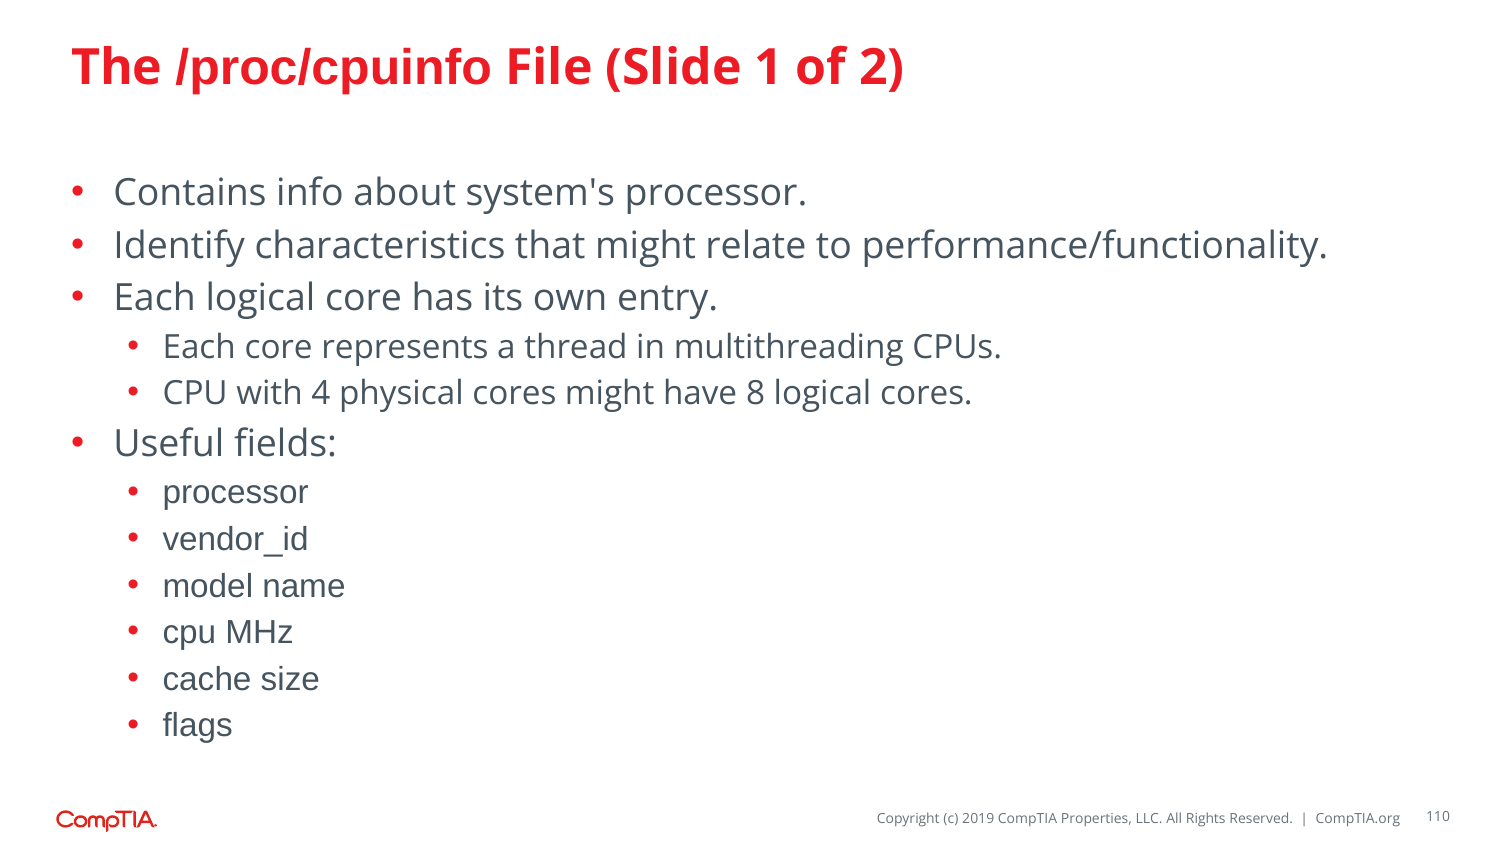

# The /proc/cpuinfo File (Slide 1 of 2)
Contains info about system's processor.
Identify characteristics that might relate to performance/functionality.
Each logical core has its own entry.
Each core represents a thread in multithreading CPUs.
CPU with 4 physical cores might have 8 logical cores.
Useful fields:
processor
vendor_id
model name
cpu MHz
cache size
flags

110